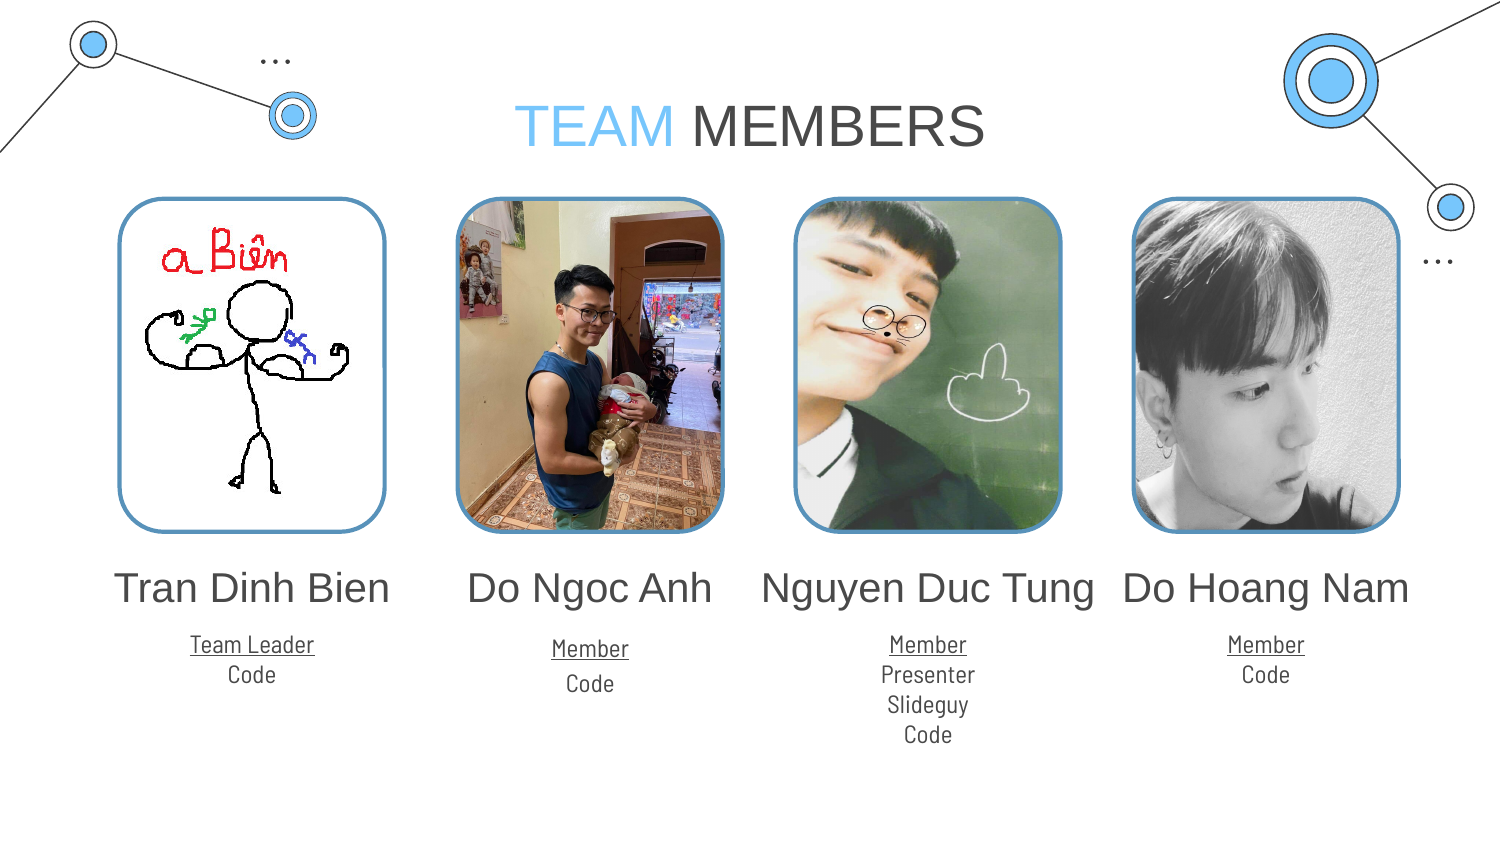

# TEAM MEMBERS

Tran Dinh Bien
Do Ngoc Anh
Nguyen Duc Tung
Do Hoang Nam
Member
Presenter
Slideguy
Code
Team Leader
Code
Member
Code

Member
Code